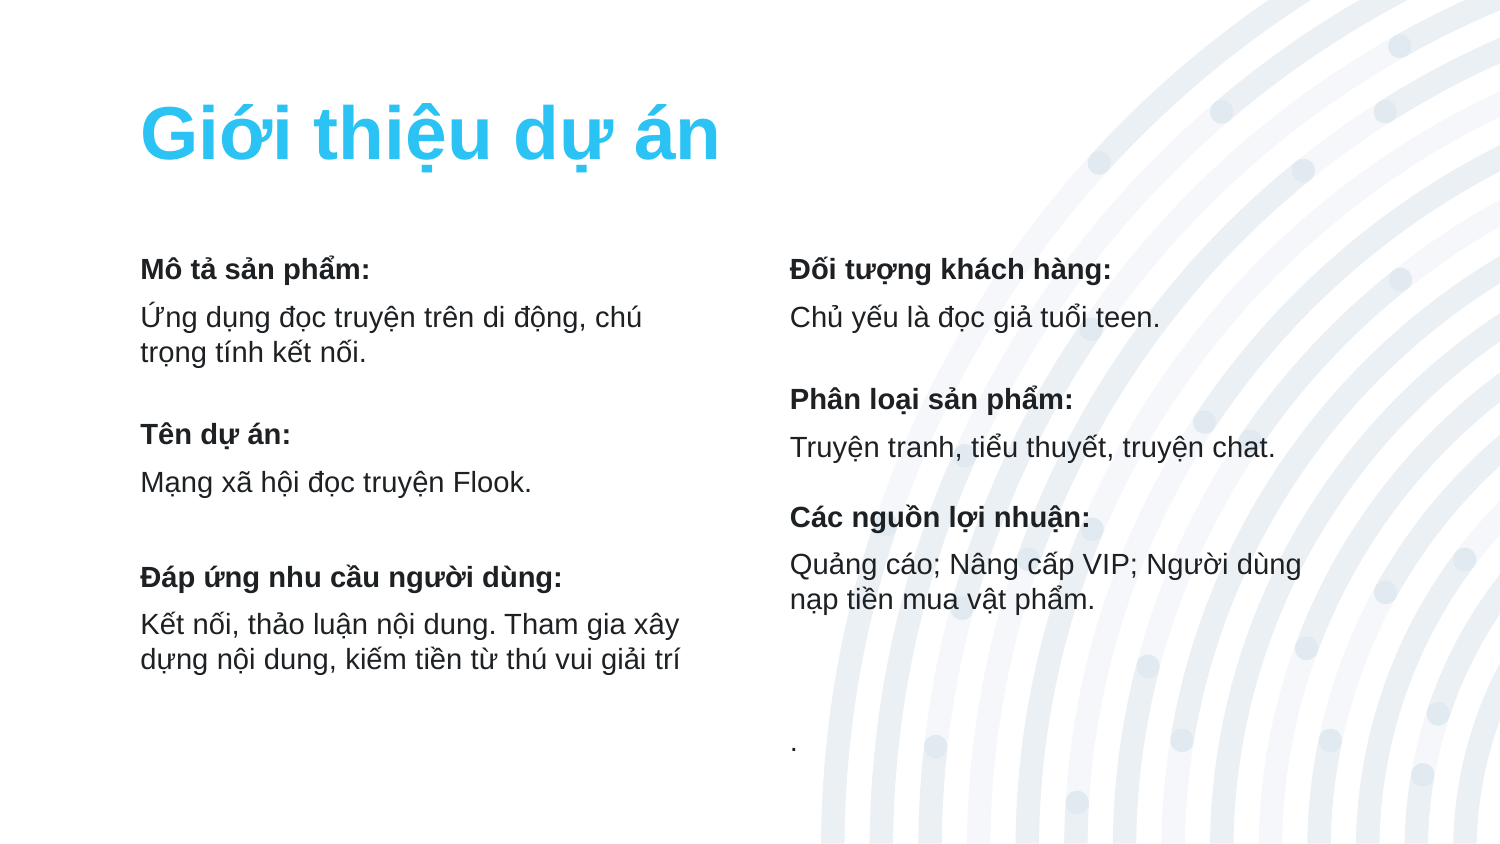

# Giới thiệu dự án
Mô tả sản phẩm:
Ứng dụng đọc truyện trên di động, chú trọng tính kết nối.

Tên dự án:
Mạng xã hội đọc truyện Flook.

Đáp ứng nhu cầu người dùng:
Kết nối, thảo luận nội dung. Tham gia xây dựng nội dung, kiếm tiền từ thú vui giải trí

Đối tượng khách hàng:
Chủ yếu là đọc giả tuổi teen.

Phân loại sản phẩm:
Truyện tranh, tiểu thuyết, truyện chat.
Các nguồn lợi nhuận:
Quảng cáo; Nâng cấp VIP; Người dùng nạp tiền mua vật phẩm.

.
6